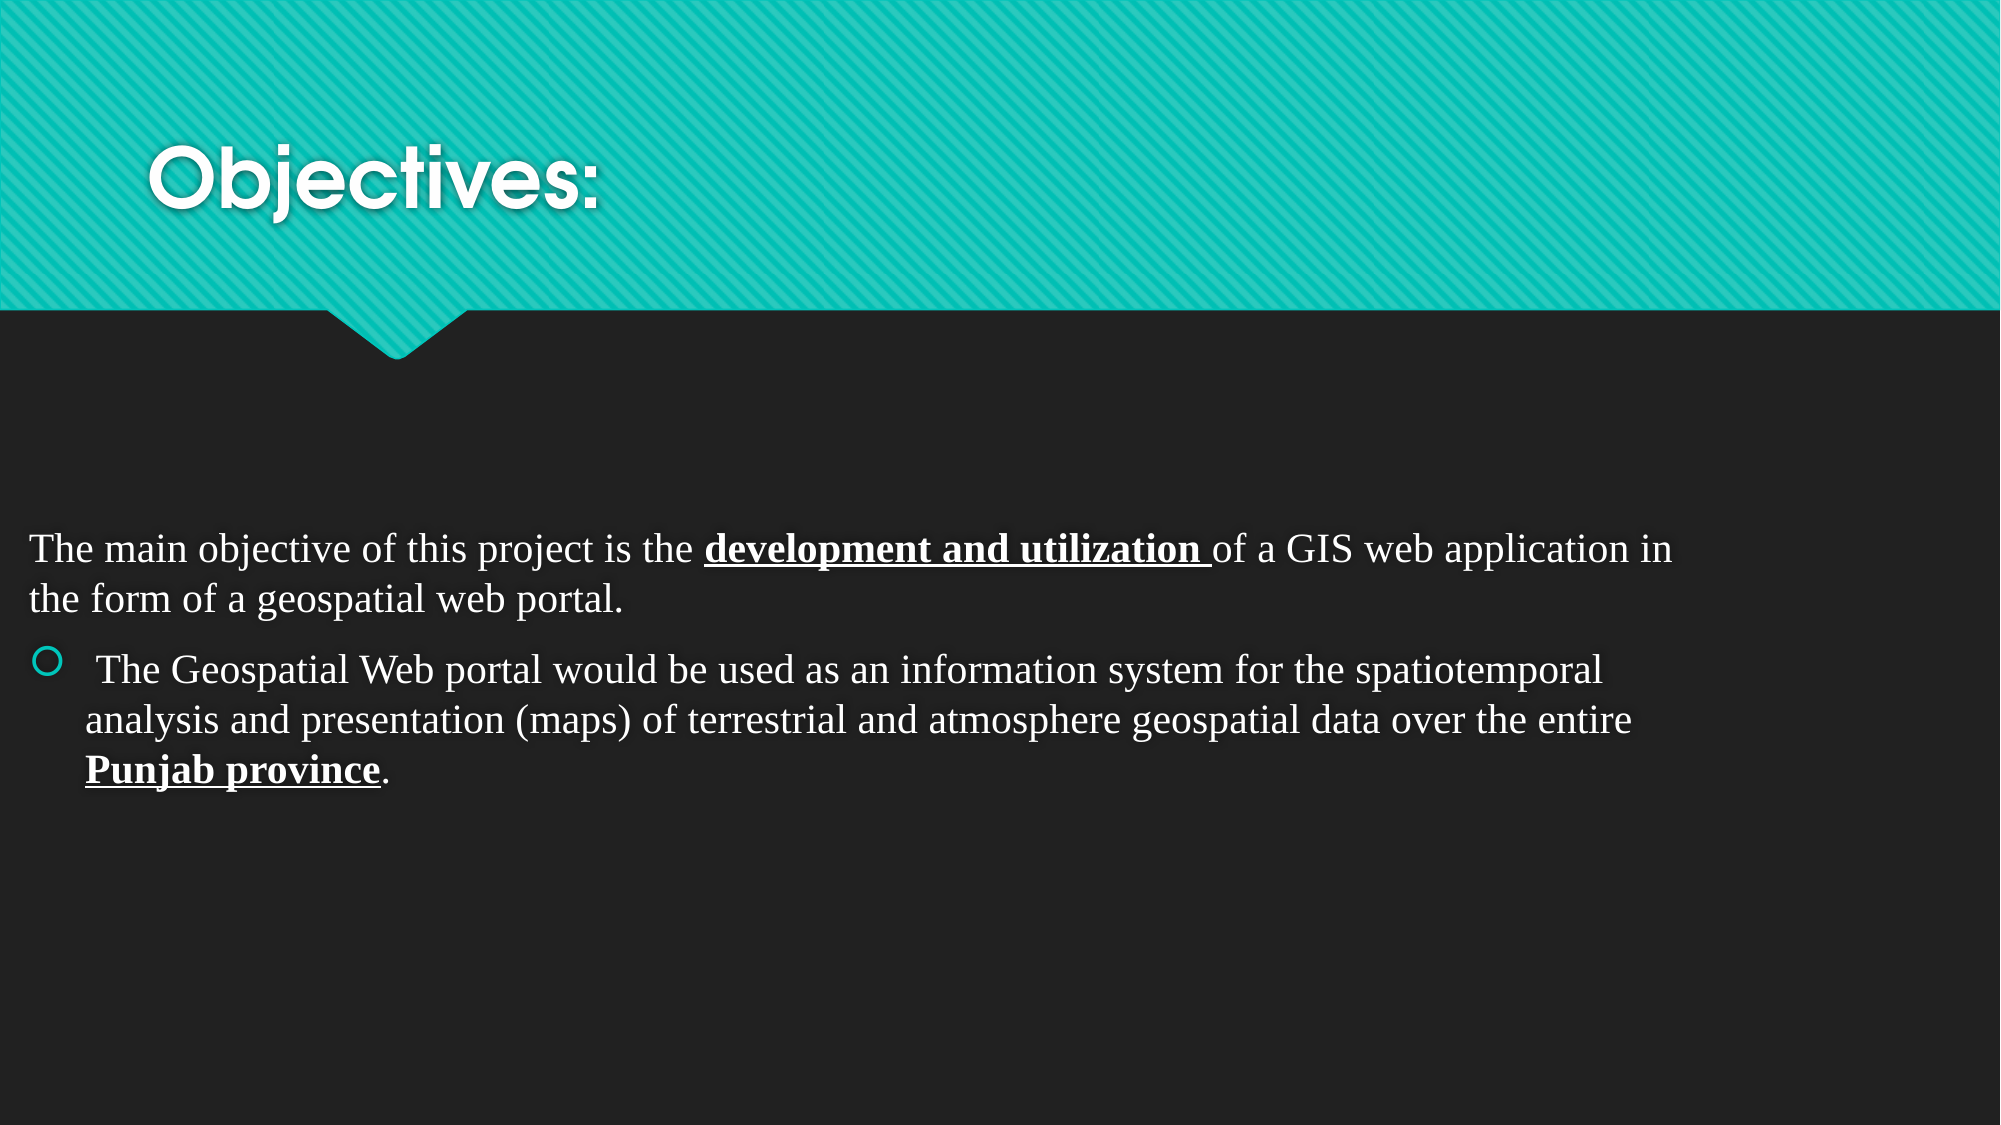

# Objectives:
The main objective of this project is the development and utilization of a GIS web application in the form of a geospatial web portal.
 The Geospatial Web portal would be used as an information system for the spatiotemporal analysis and presentation (maps) of terrestrial and atmosphere geospatial data over the entire Punjab province.